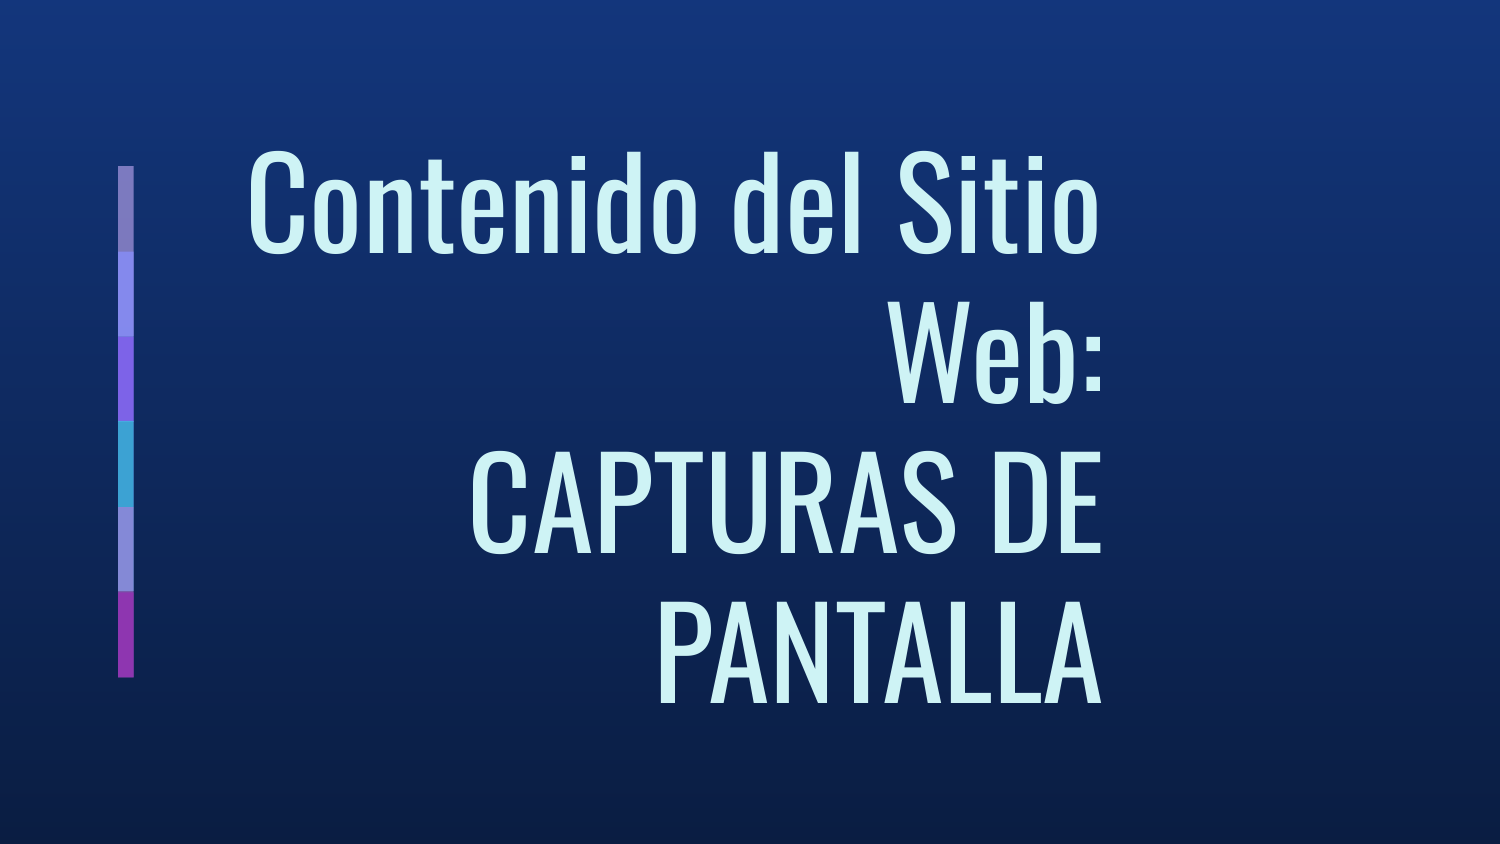

# Contenido del Sitio Web: CAPTURAS DE PANTALLA